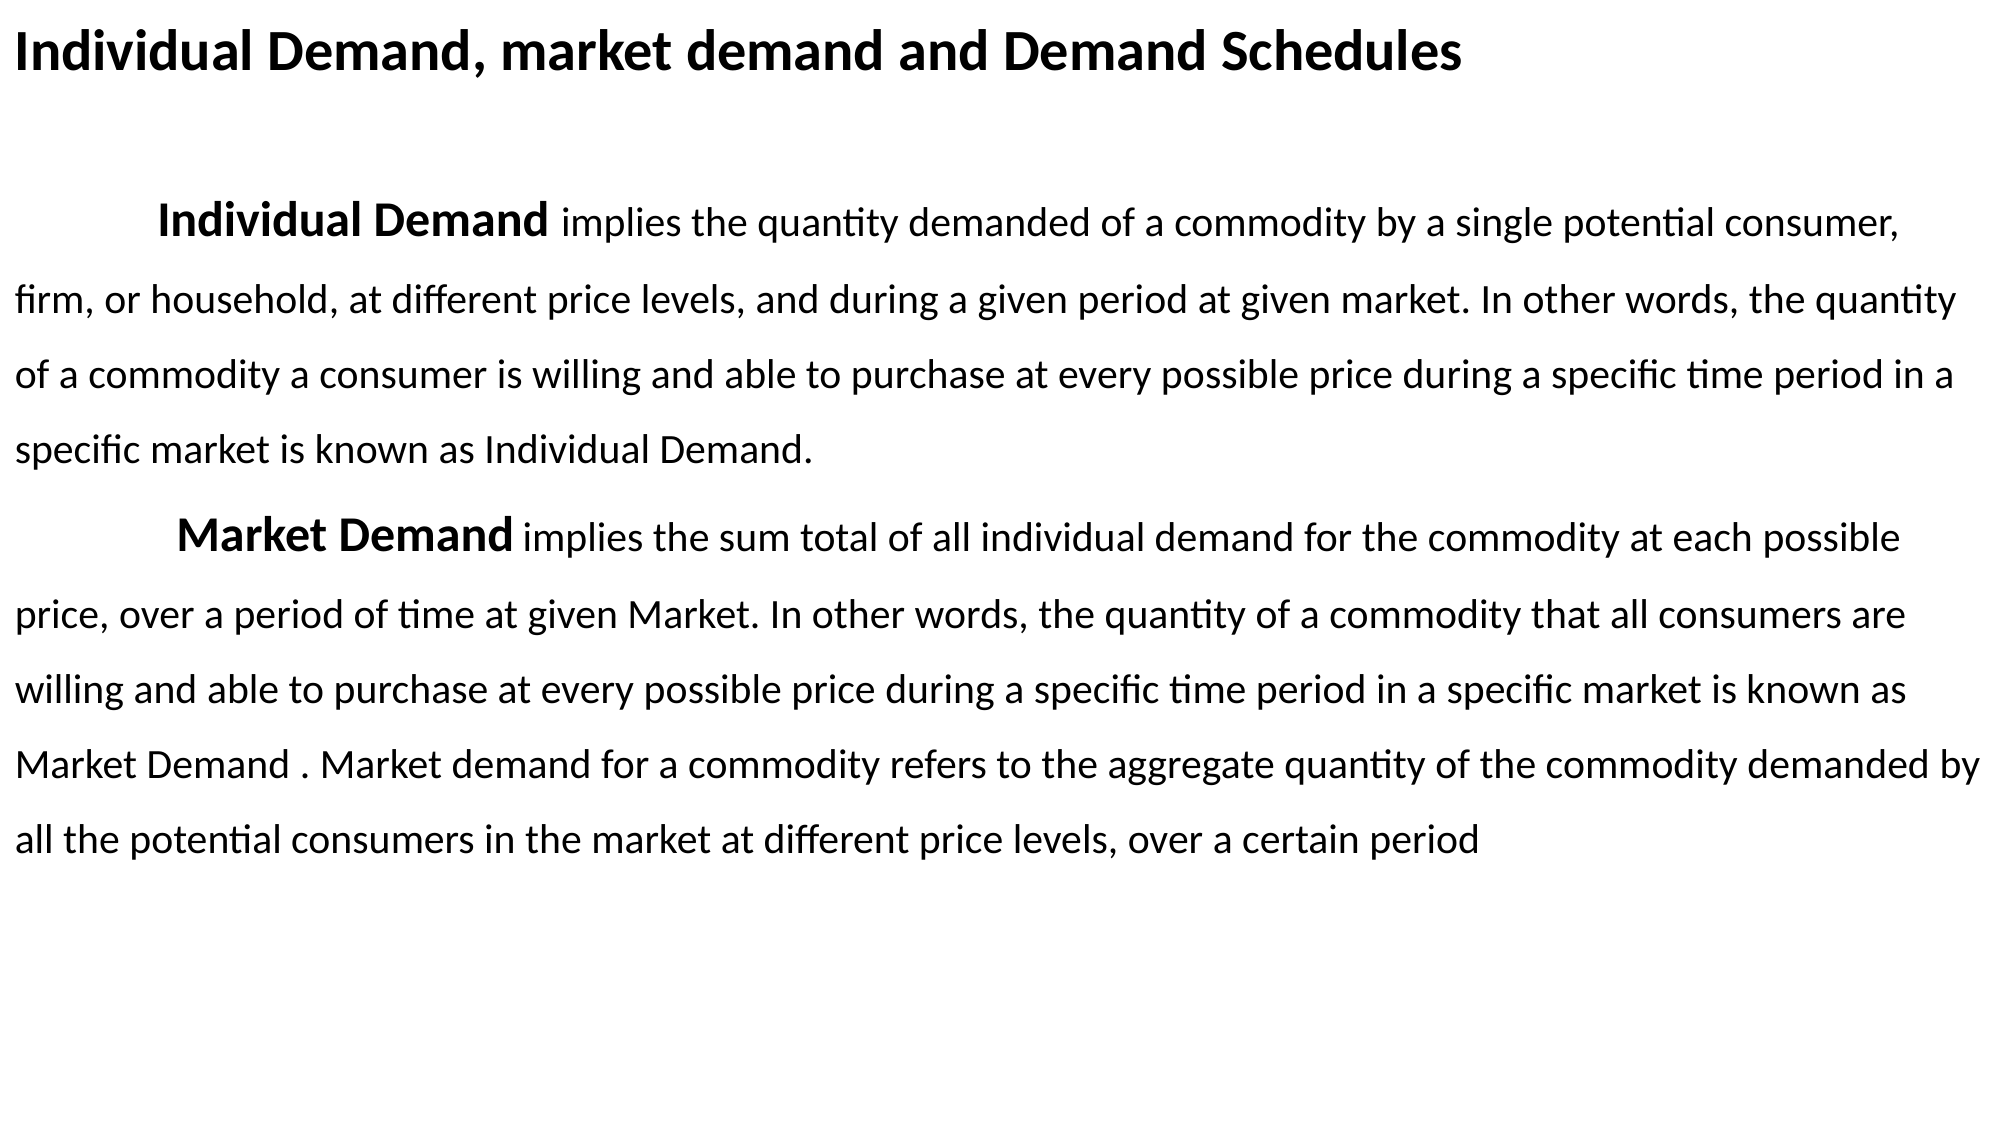

Individual Demand, market demand and Demand Schedules

               Individual Demand implies the quantity demanded of a commodity by a single potential consumer, firm, or household, at different price levels, and during a given period at given market. In other words, the quantity of a commodity a consumer is willing and able to purchase at every possible price during a specific time period in a specific market is known as Individual Demand.
                 Market Demand implies the sum total of all individual demand for the commodity at each possible price, over a period of time at given Market. In other words, the quantity of a commodity that all consumers are willing and able to purchase at every possible price during a specific time period in a specific market is known as Market Demand . Market demand for a commodity refers to the aggregate quantity of the commodity demanded by all the potential consumers in the market at different price levels, over a certain period